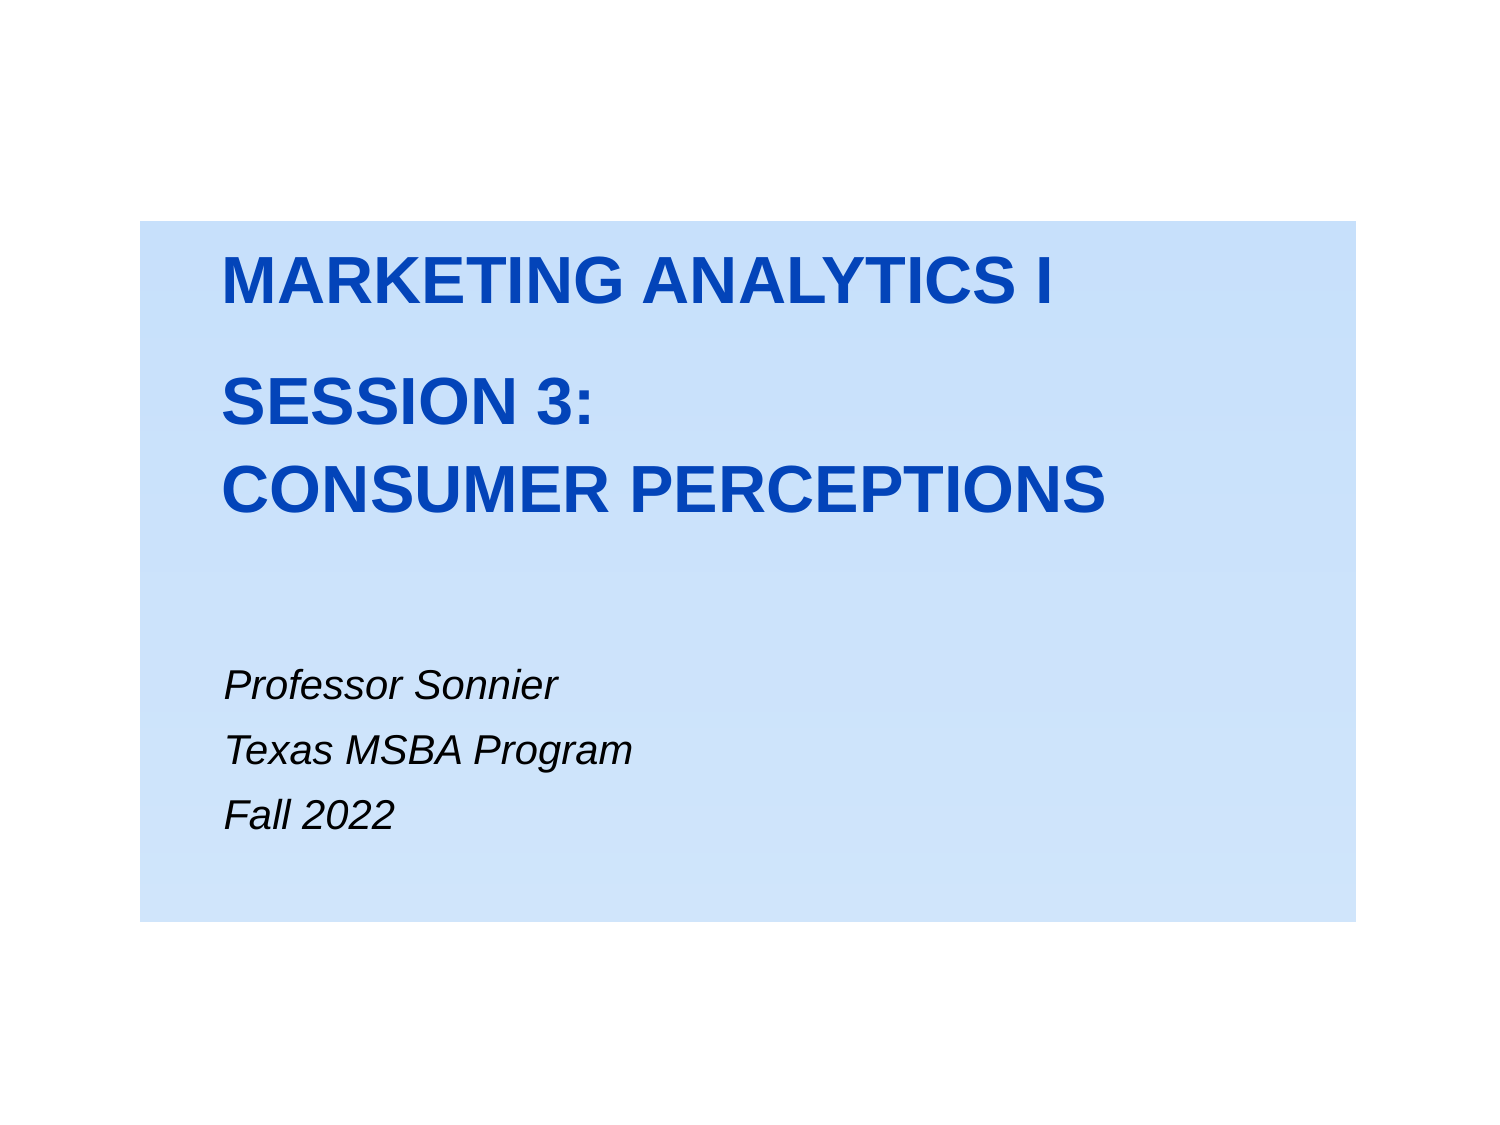

MARKETING ANALYTICS I

SESSION 3:
CONSUMER PERCEPTIONS

Professor Sonnier
Texas MSBA Program
Fall 2022

1